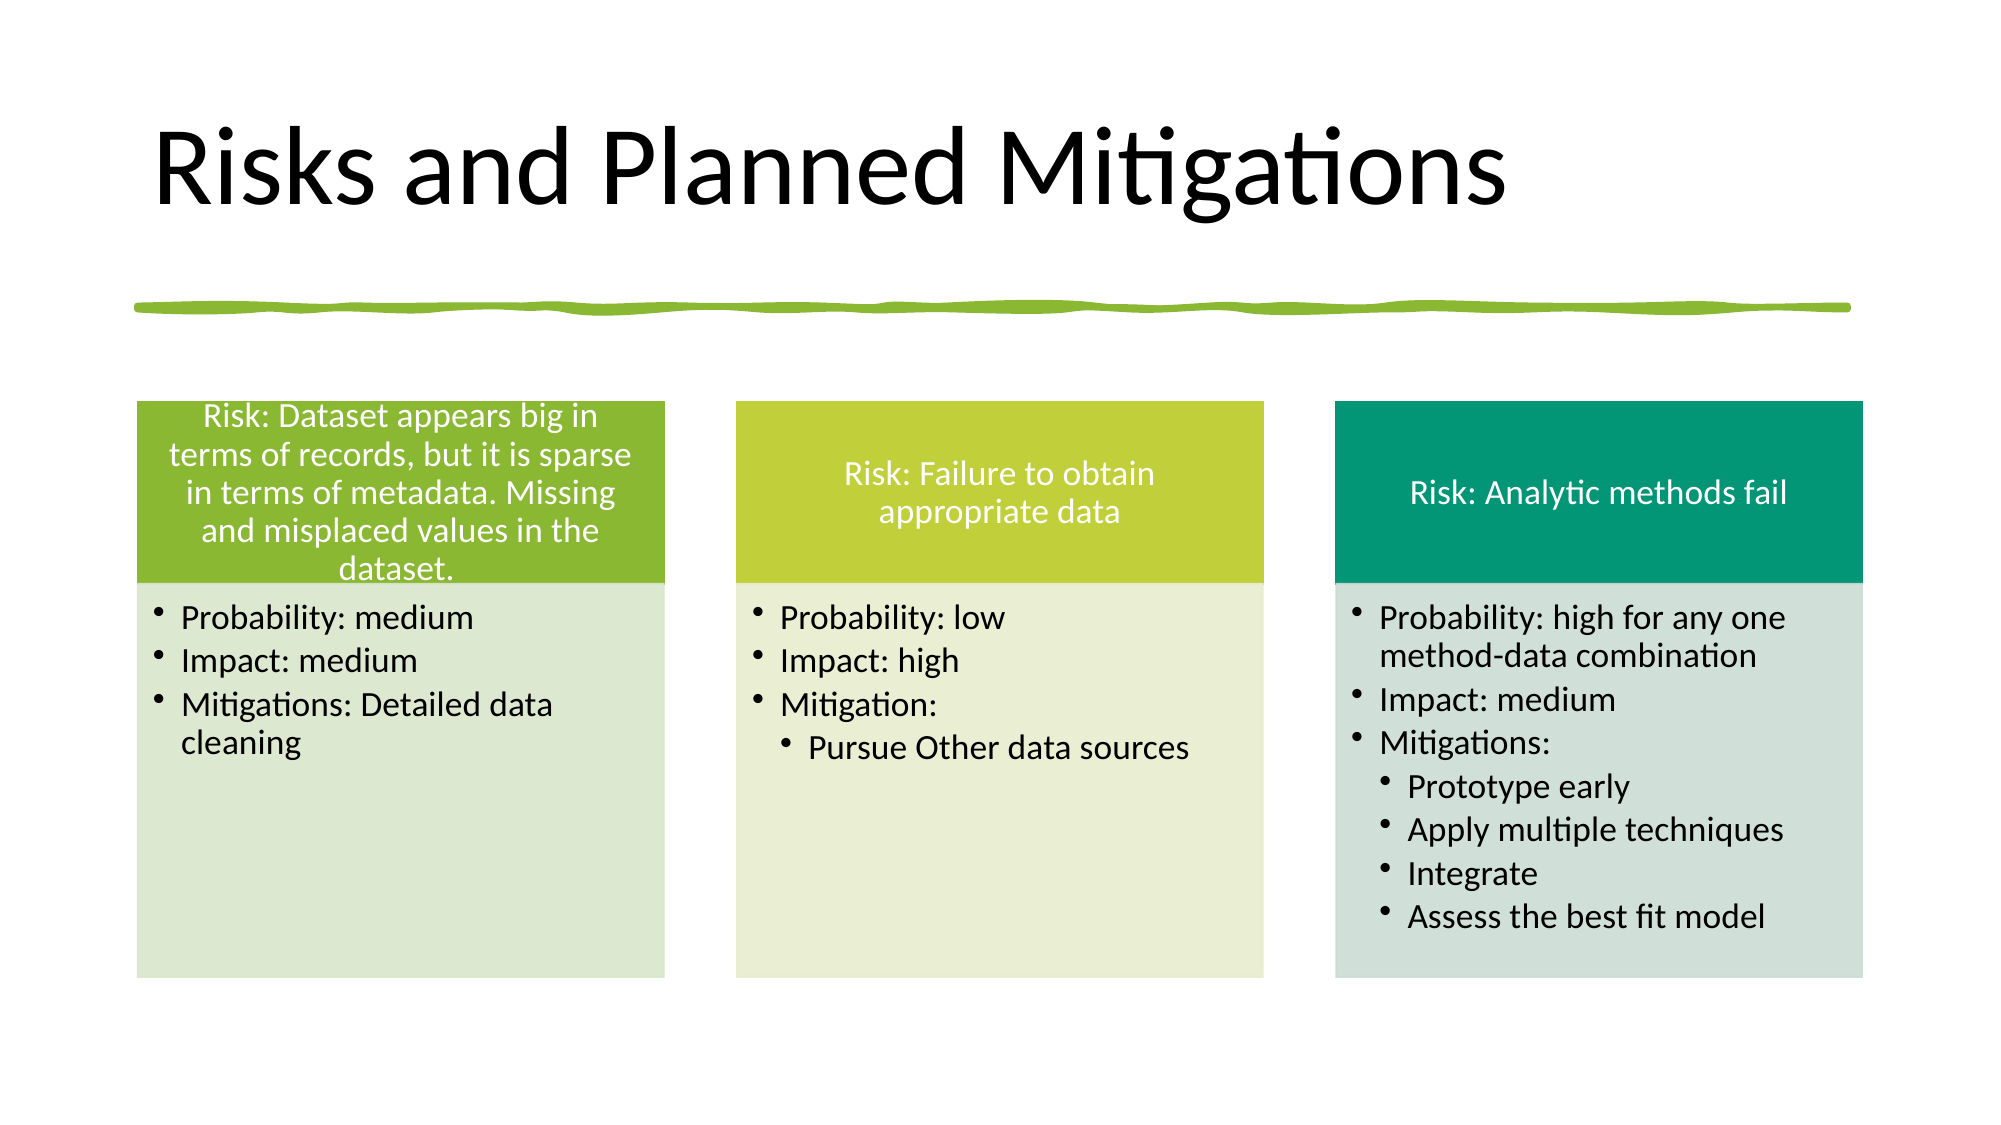

# Risks and Planned Mitigations

Risk: Dataset appears big in terms of records, but it is sparse in terms of metadata. Missing and misplaced values in the dataset.
Probability: medium
Impact: medium
Mitigations: Detailed data cleaning
Risk: Failure to obtain appropriate data
Probability: low
Impact: high
Mitigation:
Pursue Other data sources
Risk: Analytic methods fail
Probability: high for any one method-data combination
Impact: medium
Mitigations:
Prototype early
Apply multiple techniques
Integrate
Assess the best fit model